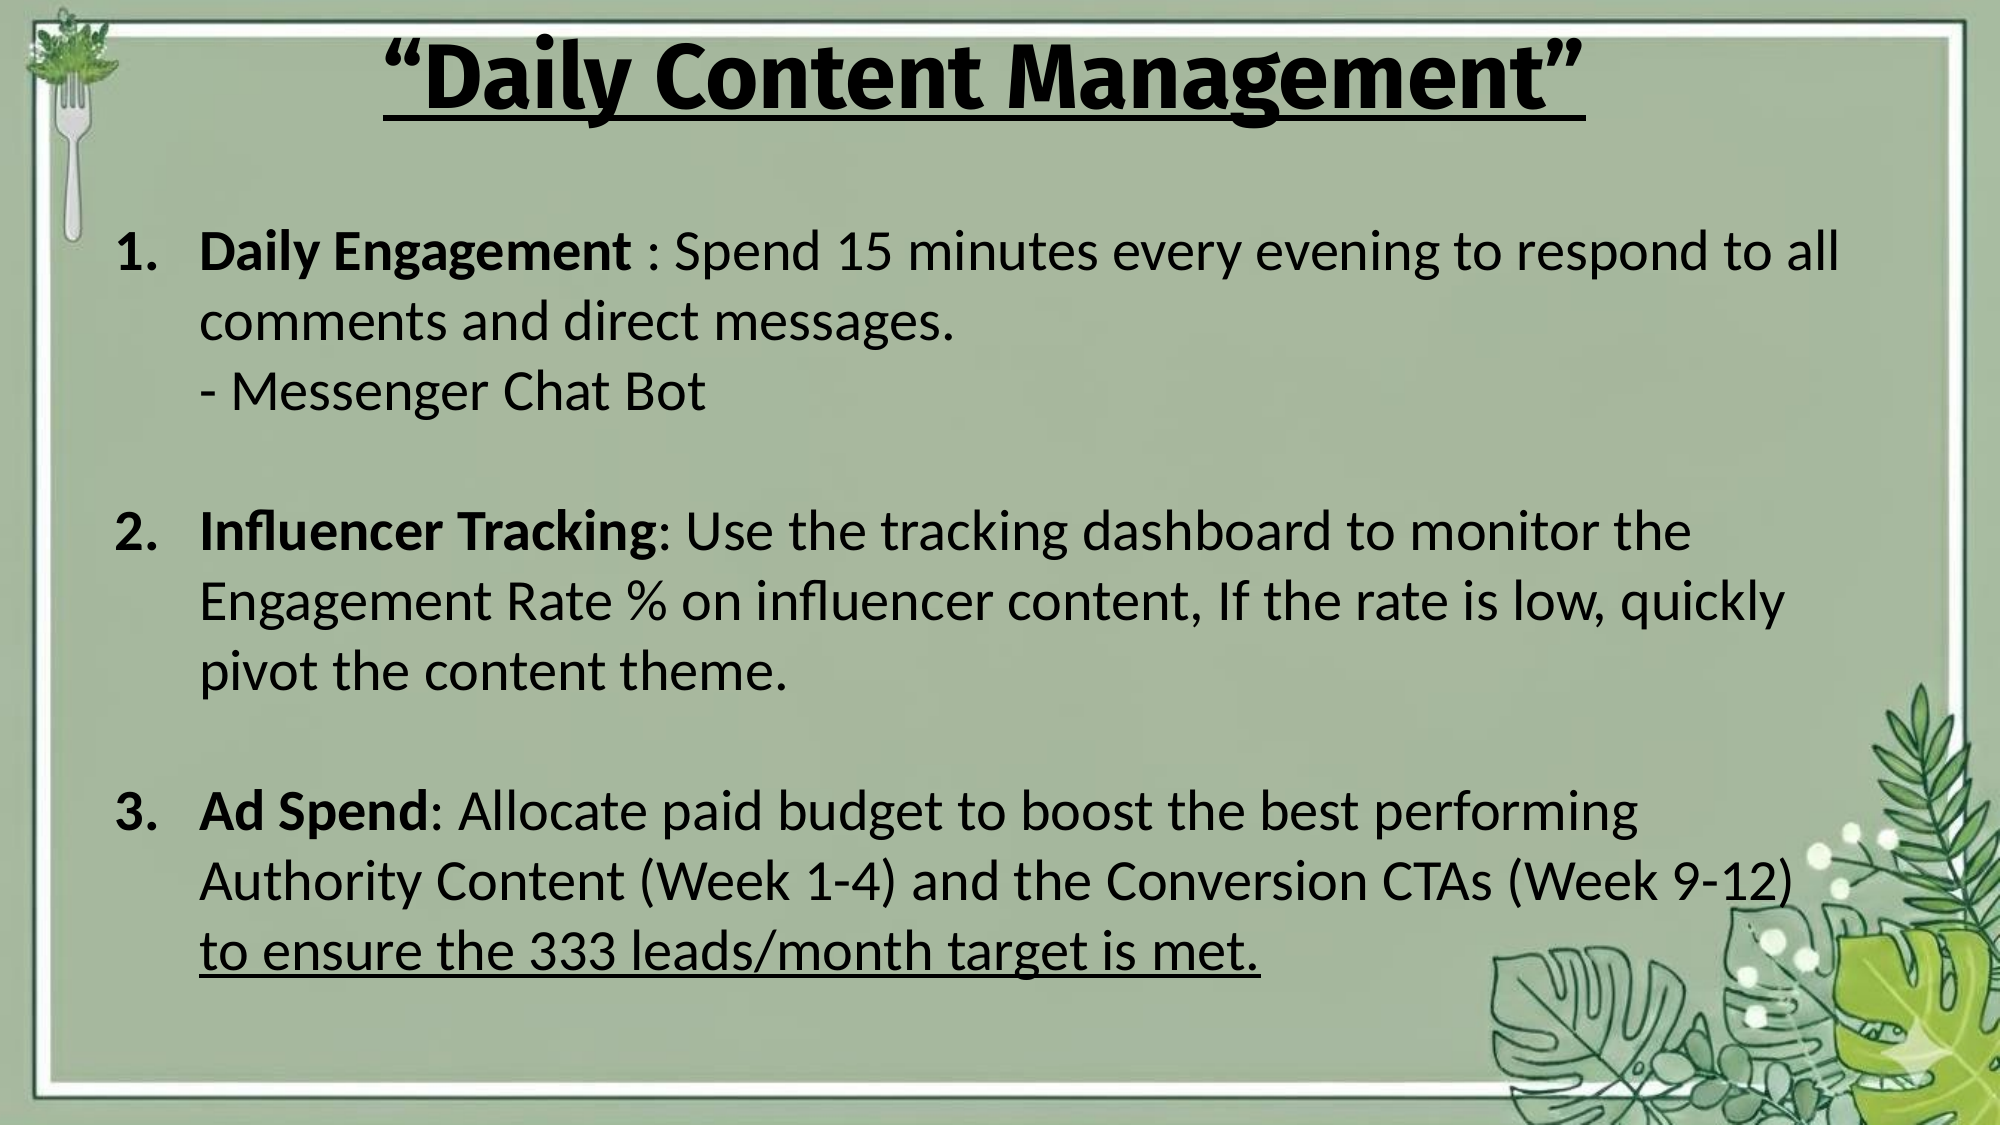

# “Daily Content Management”
Daily Engagement : Spend 15 minutes every evening to respond to all comments and direct messages.
- Messenger Chat Bot
Influencer Tracking: Use the tracking dashboard to monitor the Engagement Rate % on influencer content, If the rate is low, quickly pivot the content theme.
Ad Spend: Allocate paid budget to boost the best performing Authority Content (Week 1-4) and the Conversion CTAs (Week 9-12) to ensure the 333 leads/month target is met.